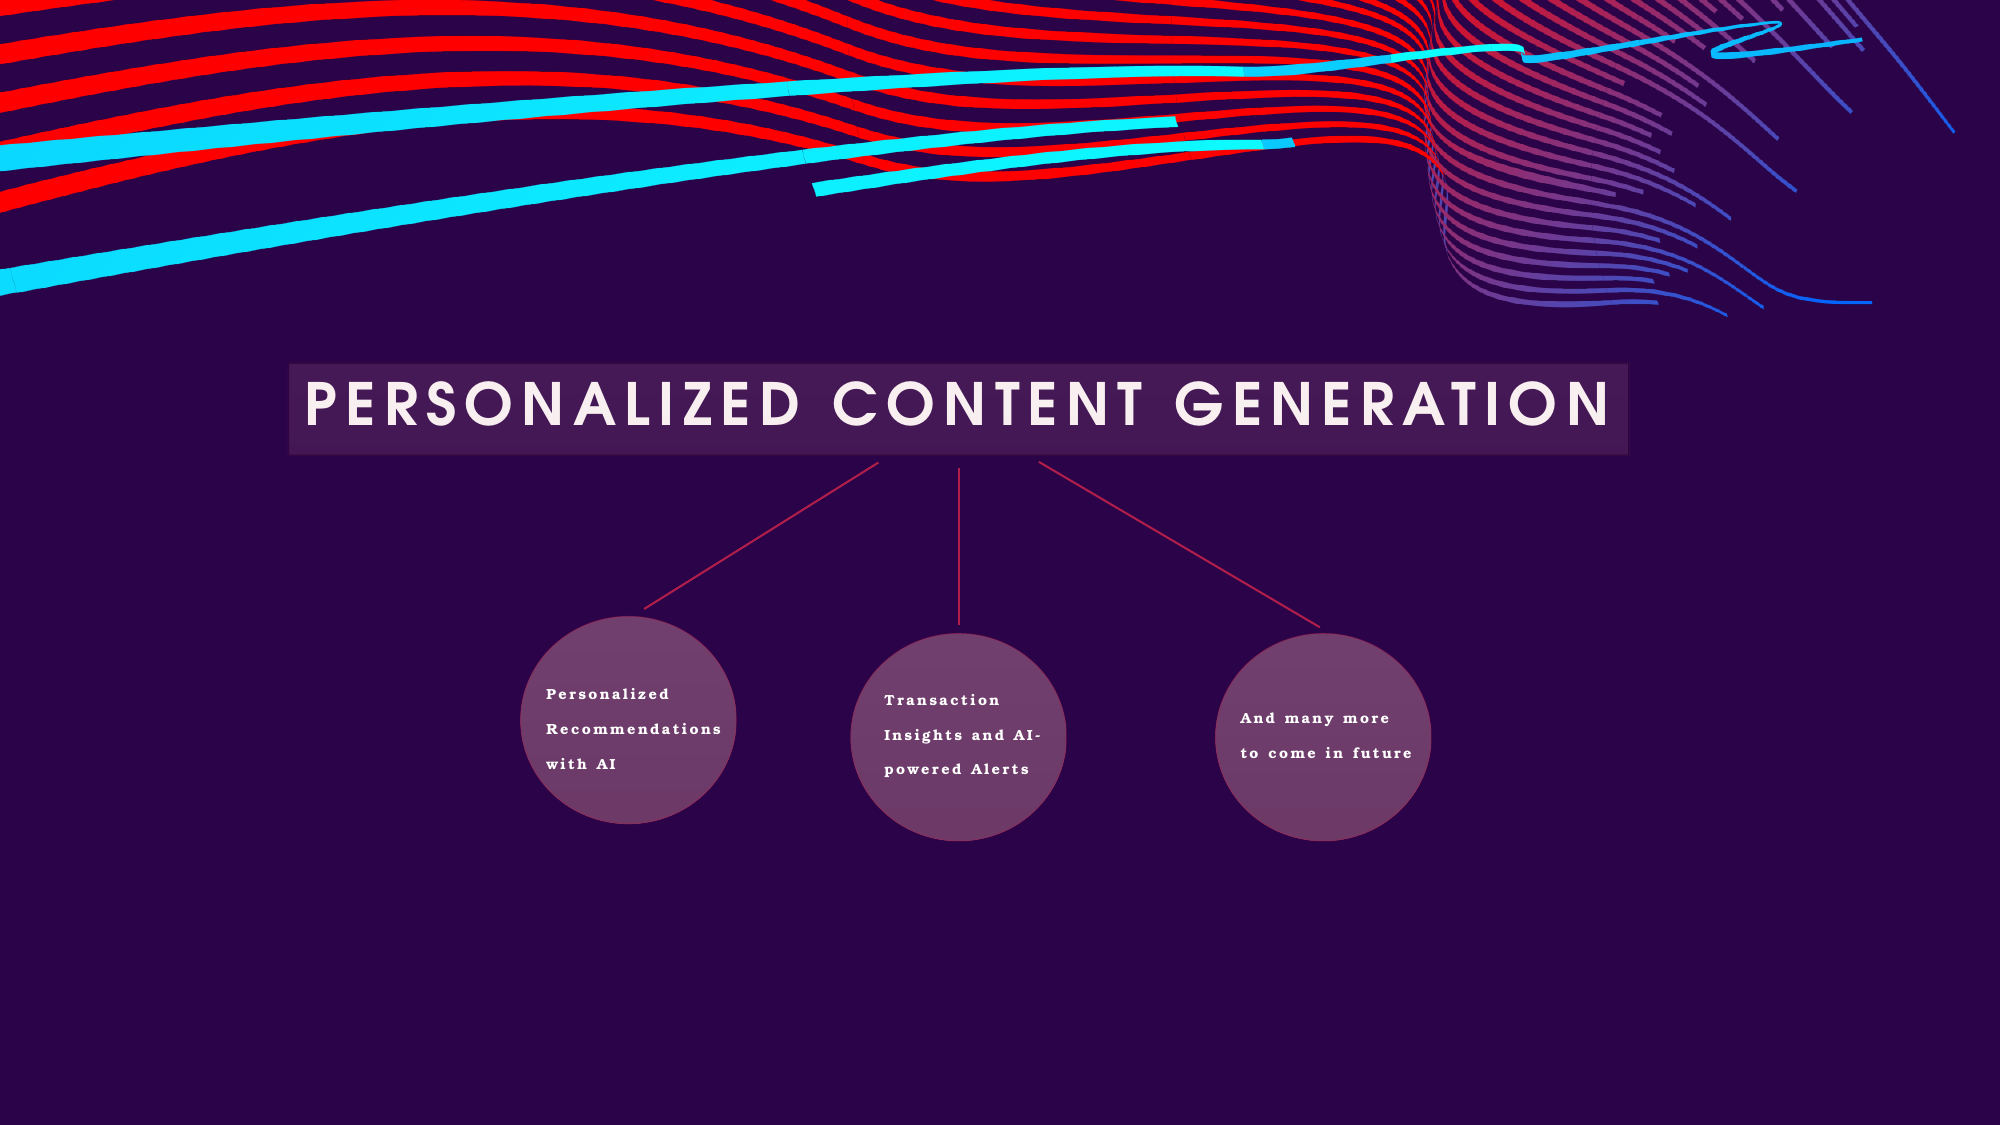

# Personalized content generation

13

Personalized Recommendations
with AI
Transaction Insights and AI-powered Alerts
And many more
to come in future